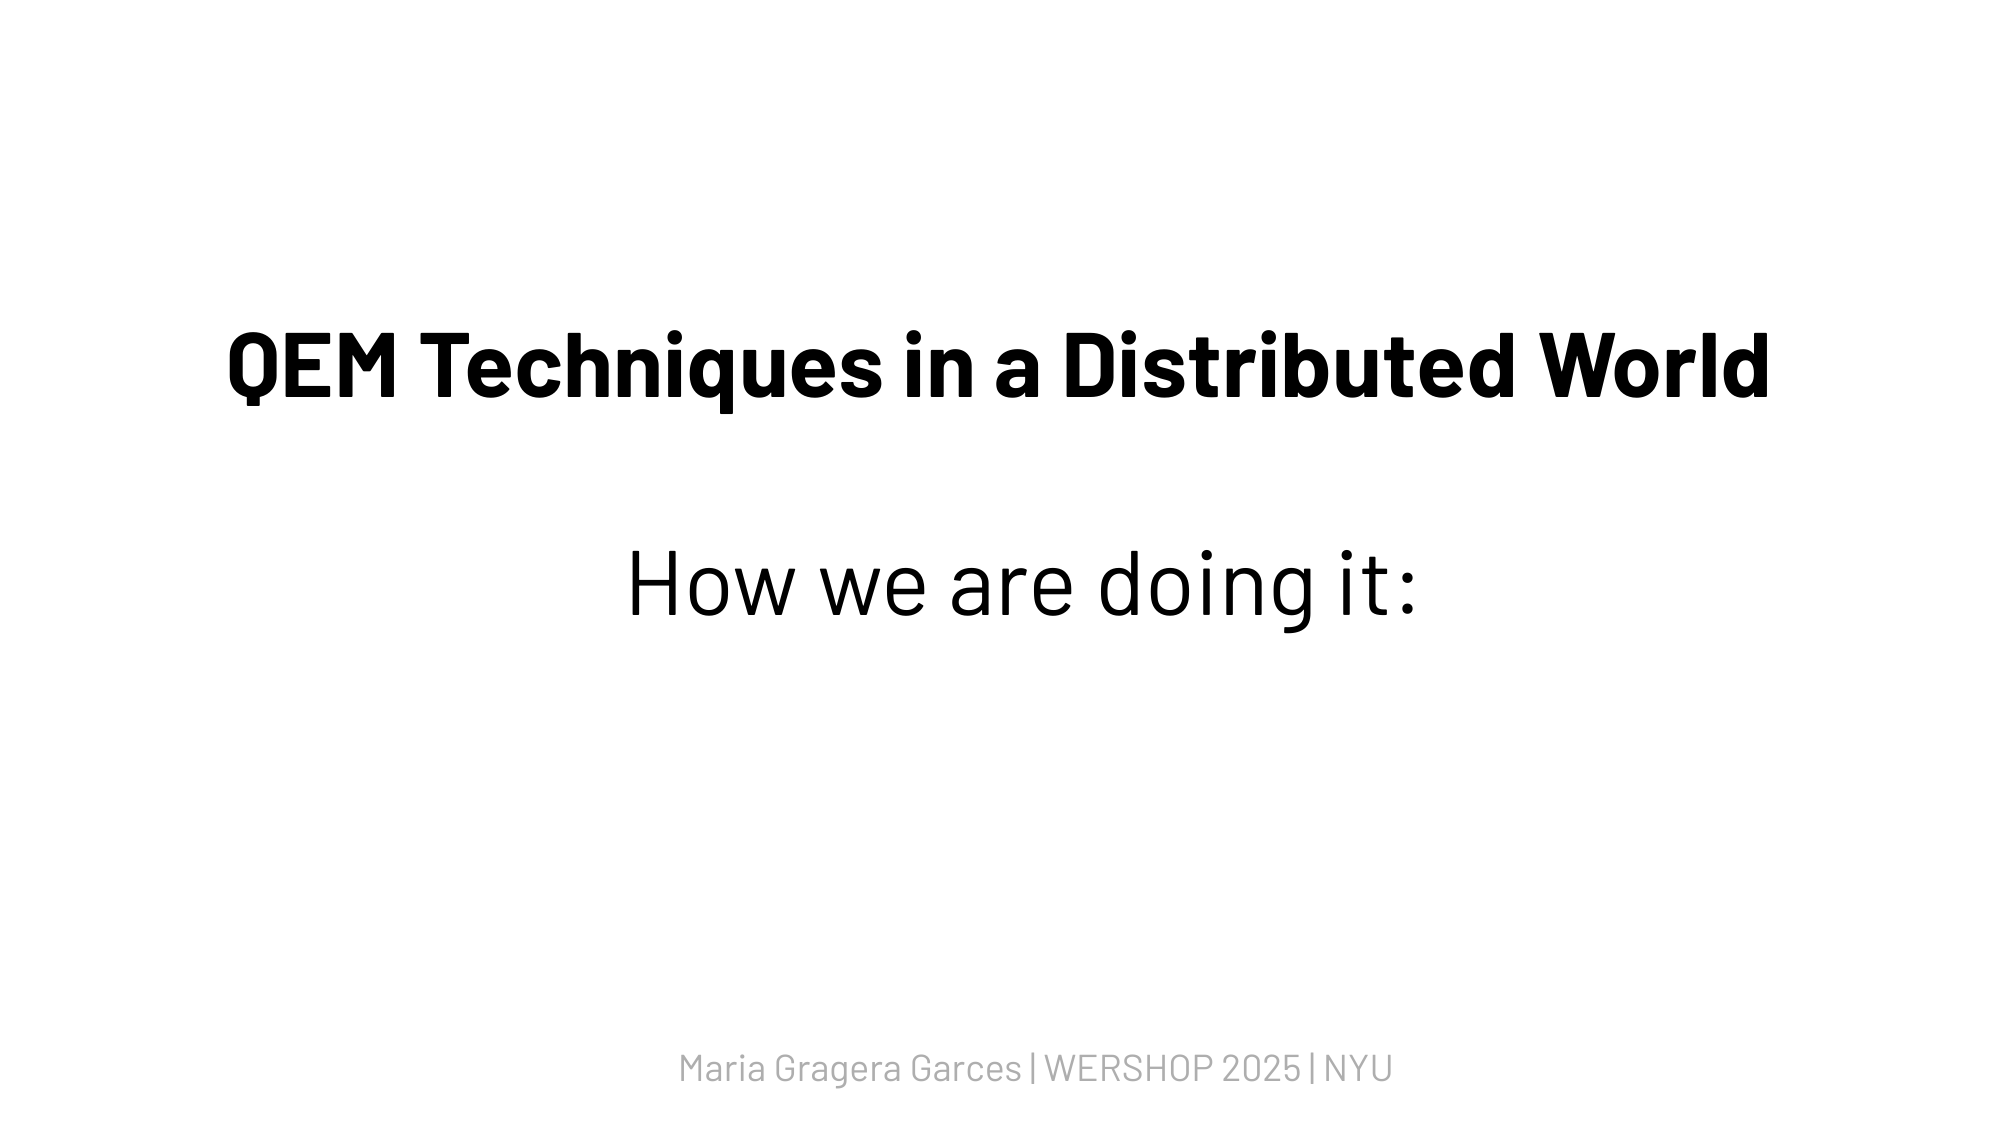

QEM Techniques in a Distributed World
# How we are doing it:
Maria Gragera Garces | WERSHOP 2025 | NYU